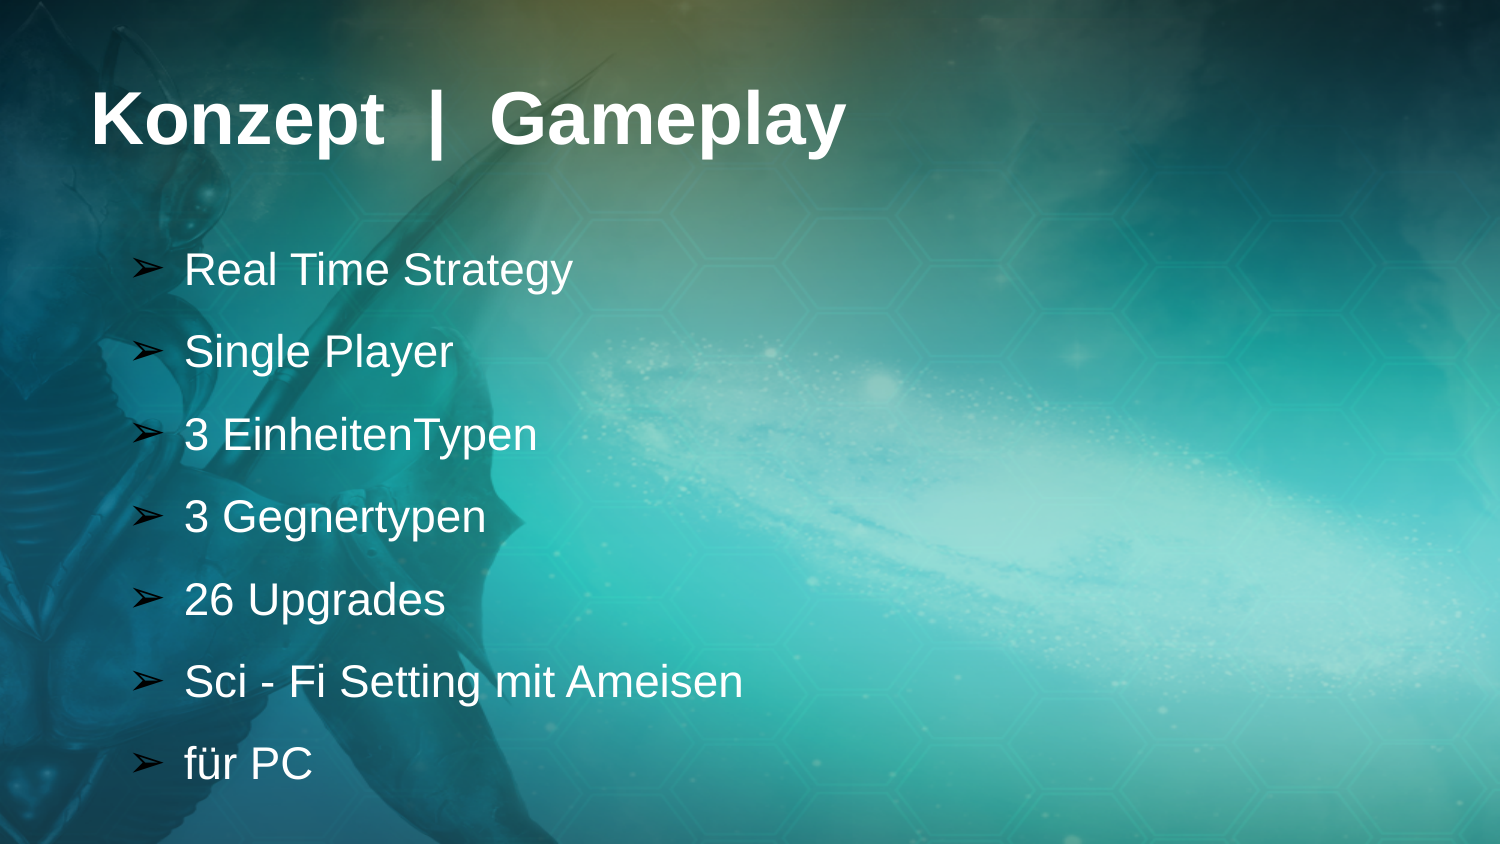

# Konzept  |  Gameplay
Real Time Strategy
Single Player
3 EinheitenTypen
3 Gegnertypen
26 Upgrades
Sci - Fi Setting mit Ameisen
für PC